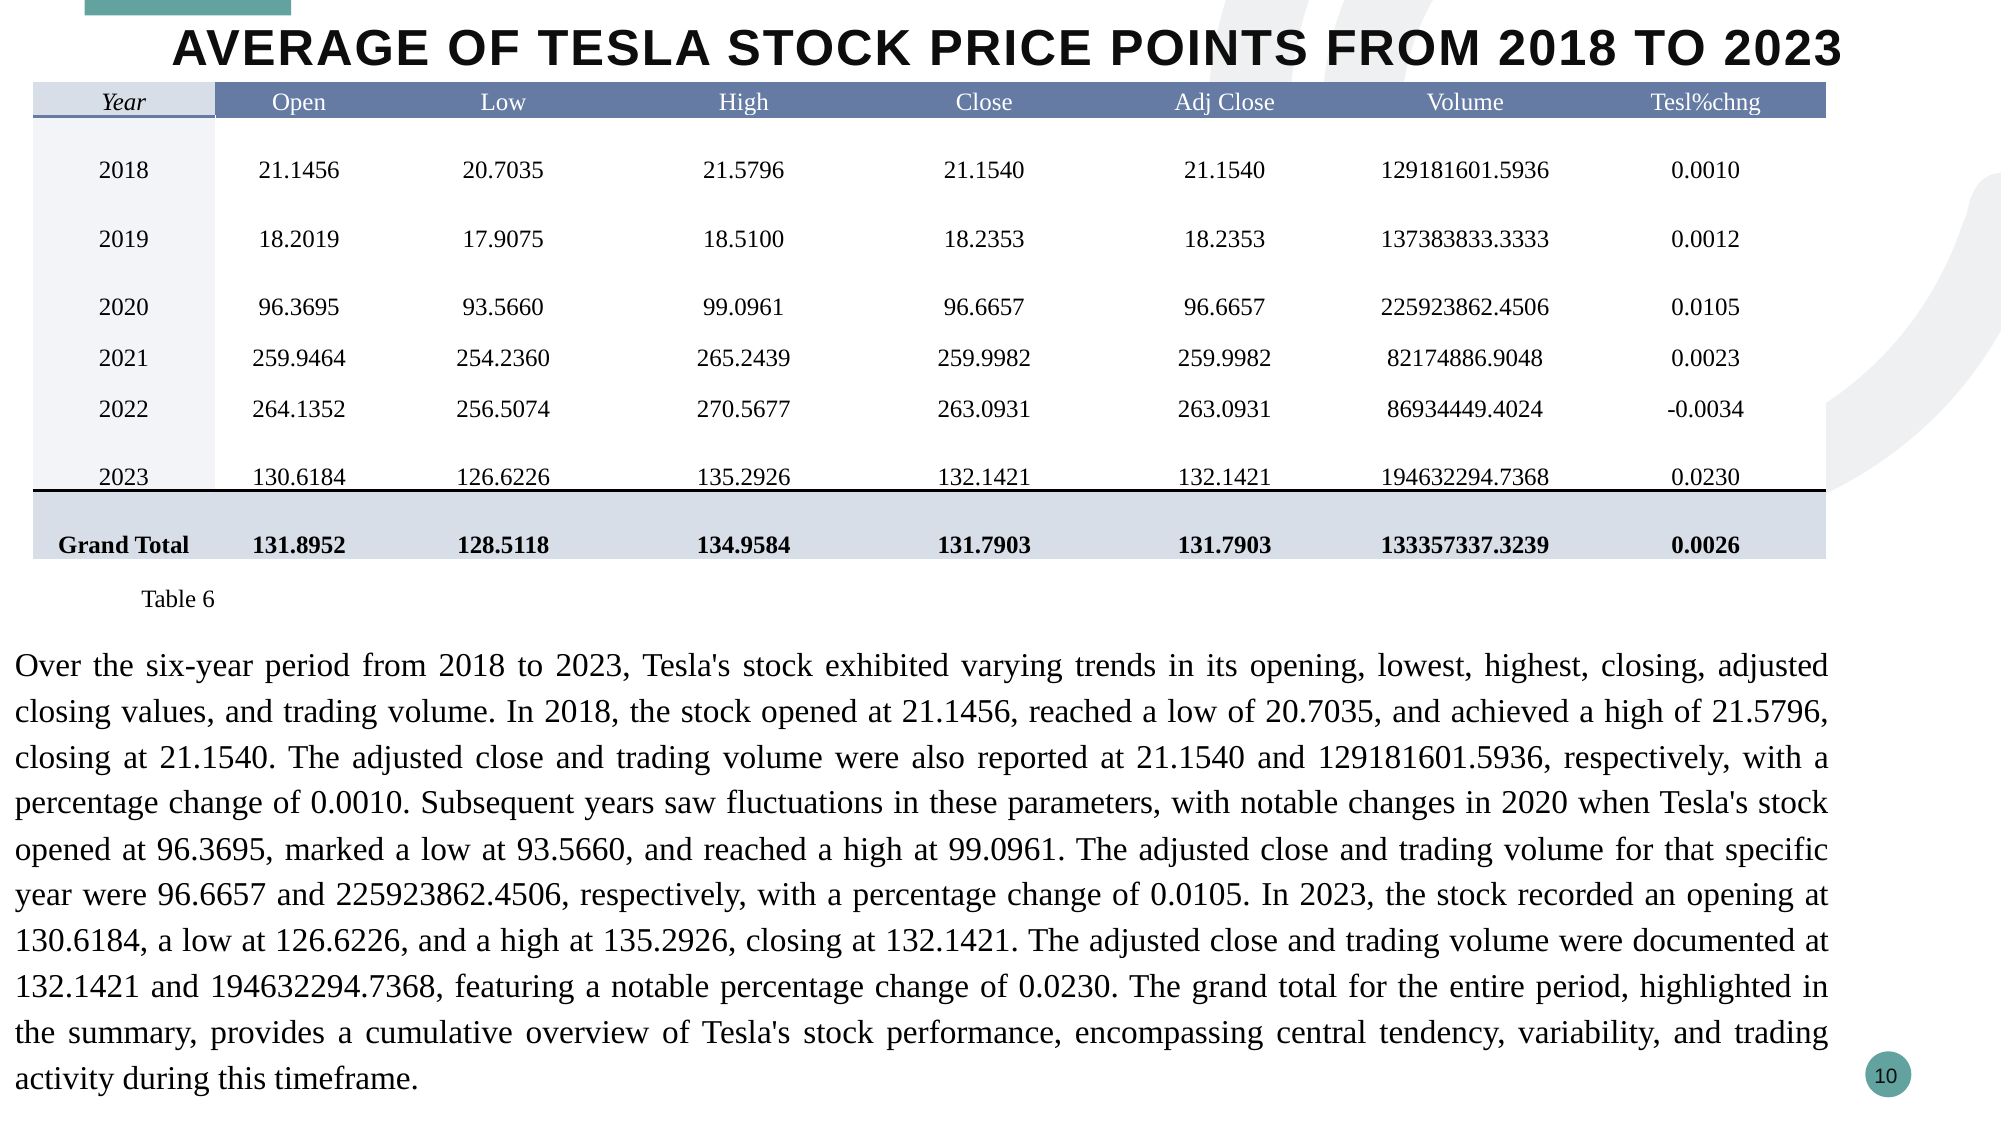

AVERAGE OF TESLA STOCK PRICE POINTS FROM 2018 TO 2023
| Year | Open | Low | High | Close | Adj Close | Volume | Tesl%chng |
| --- | --- | --- | --- | --- | --- | --- | --- |
| 2018 | 21.1456 | 20.7035 | 21.5796 | 21.1540 | 21.1540 | 129181601.5936 | 0.0010 |
| 2019 | 18.2019 | 17.9075 | 18.5100 | 18.2353 | 18.2353 | 137383833.3333 | 0.0012 |
| 2020 | 96.3695 | 93.5660 | 99.0961 | 96.6657 | 96.6657 | 225923862.4506 | 0.0105 |
| 2021 | 259.9464 | 254.2360 | 265.2439 | 259.9982 | 259.9982 | 82174886.9048 | 0.0023 |
| 2022 | 264.1352 | 256.5074 | 270.5677 | 263.0931 | 263.0931 | 86934449.4024 | -0.0034 |
| 2023 | 130.6184 | 126.6226 | 135.2926 | 132.1421 | 132.1421 | 194632294.7368 | 0.0230 |
| Grand Total | 131.8952 | 128.5118 | 134.9584 | 131.7903 | 131.7903 | 133357337.3239 | 0.0026 |

Table 6
Over the six-year period from 2018 to 2023, Tesla's stock exhibited varying trends in its opening, lowest, highest, closing, adjusted closing values, and trading volume. In 2018, the stock opened at 21.1456, reached a low of 20.7035, and achieved a high of 21.5796, closing at 21.1540. The adjusted close and trading volume were also reported at 21.1540 and 129181601.5936, respectively, with a percentage change of 0.0010. Subsequent years saw fluctuations in these parameters, with notable changes in 2020 when Tesla's stock opened at 96.3695, marked a low at 93.5660, and reached a high at 99.0961. The adjusted close and trading volume for that specific year were 96.6657 and 225923862.4506, respectively, with a percentage change of 0.0105. In 2023, the stock recorded an opening at 130.6184, a low at 126.6226, and a high at 135.2926, closing at 132.1421. The adjusted close and trading volume were documented at 132.1421 and 194632294.7368, featuring a notable percentage change of 0.0230. The grand total for the entire period, highlighted in the summary, provides a cumulative overview of Tesla's stock performance, encompassing central tendency, variability, and trading activity during this timeframe.

10